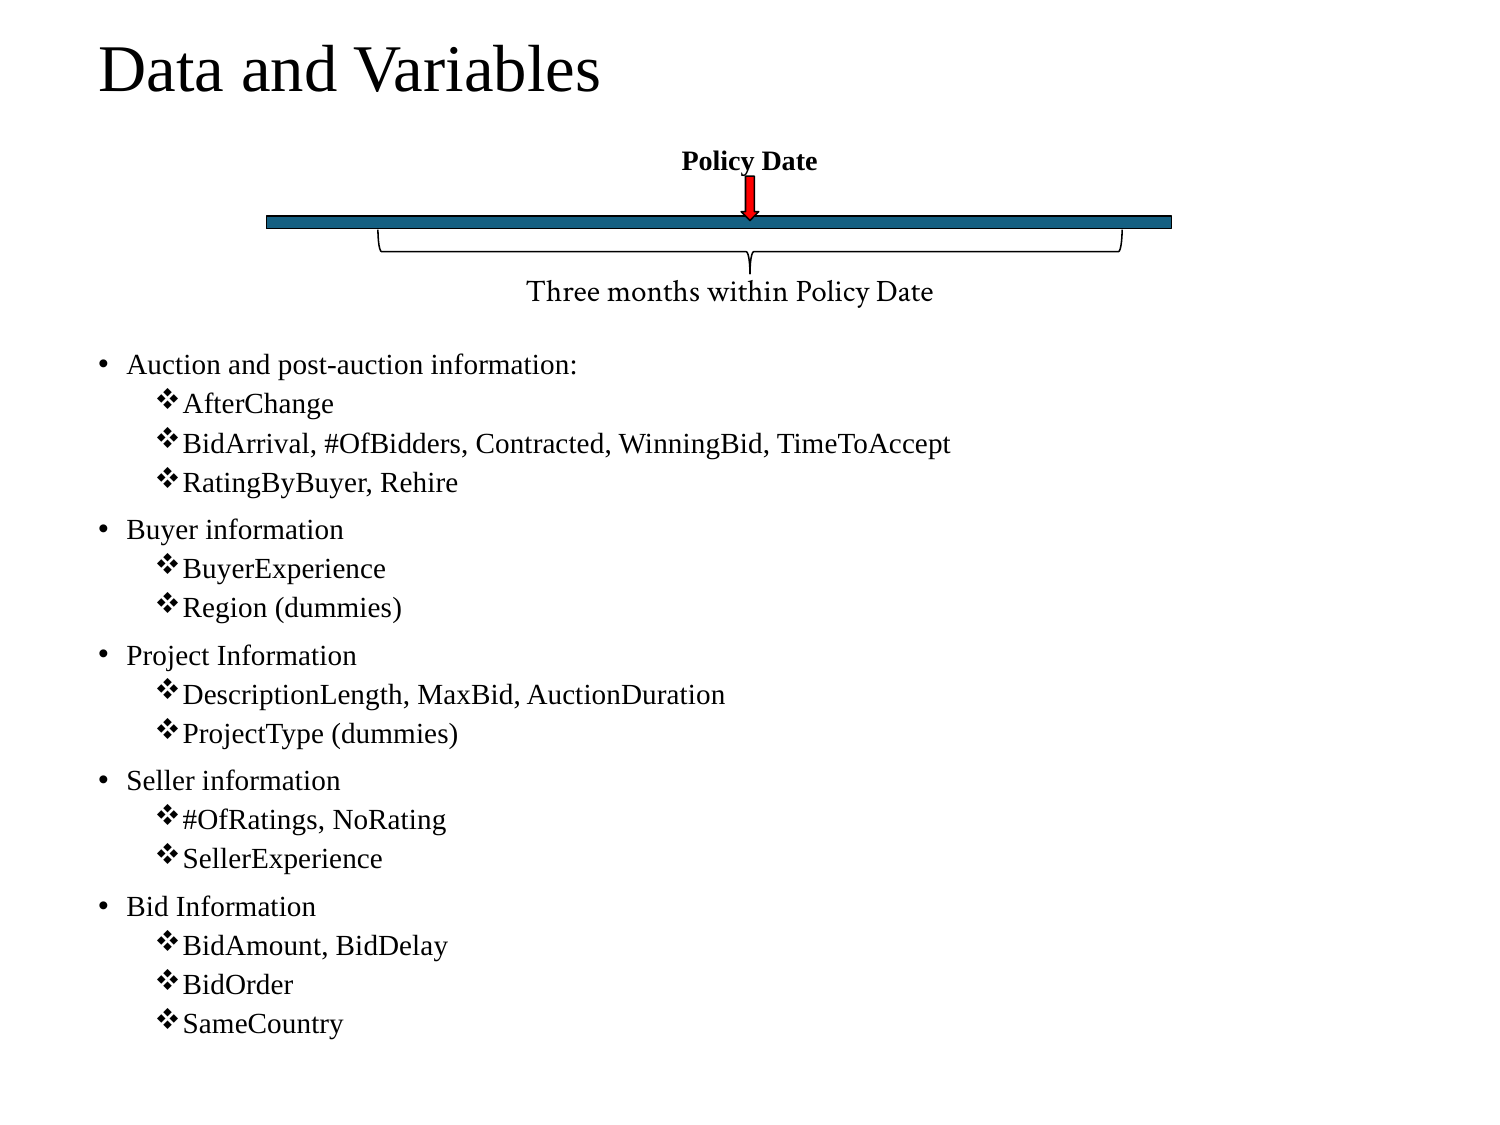

# Data and Variables

Policy Date

Three months within Policy Date
Auction and post-auction information:
AfterChange
BidArrival, #OfBidders, Contracted, WinningBid, TimeToAccept
RatingByBuyer, Rehire
Buyer information
BuyerExperience
Region (dummies)
Project Information
DescriptionLength, MaxBid, AuctionDuration
ProjectType (dummies)
Seller information
#OfRatings, NoRating
SellerExperience
Bid Information
BidAmount, BidDelay
BidOrder
SameCountry